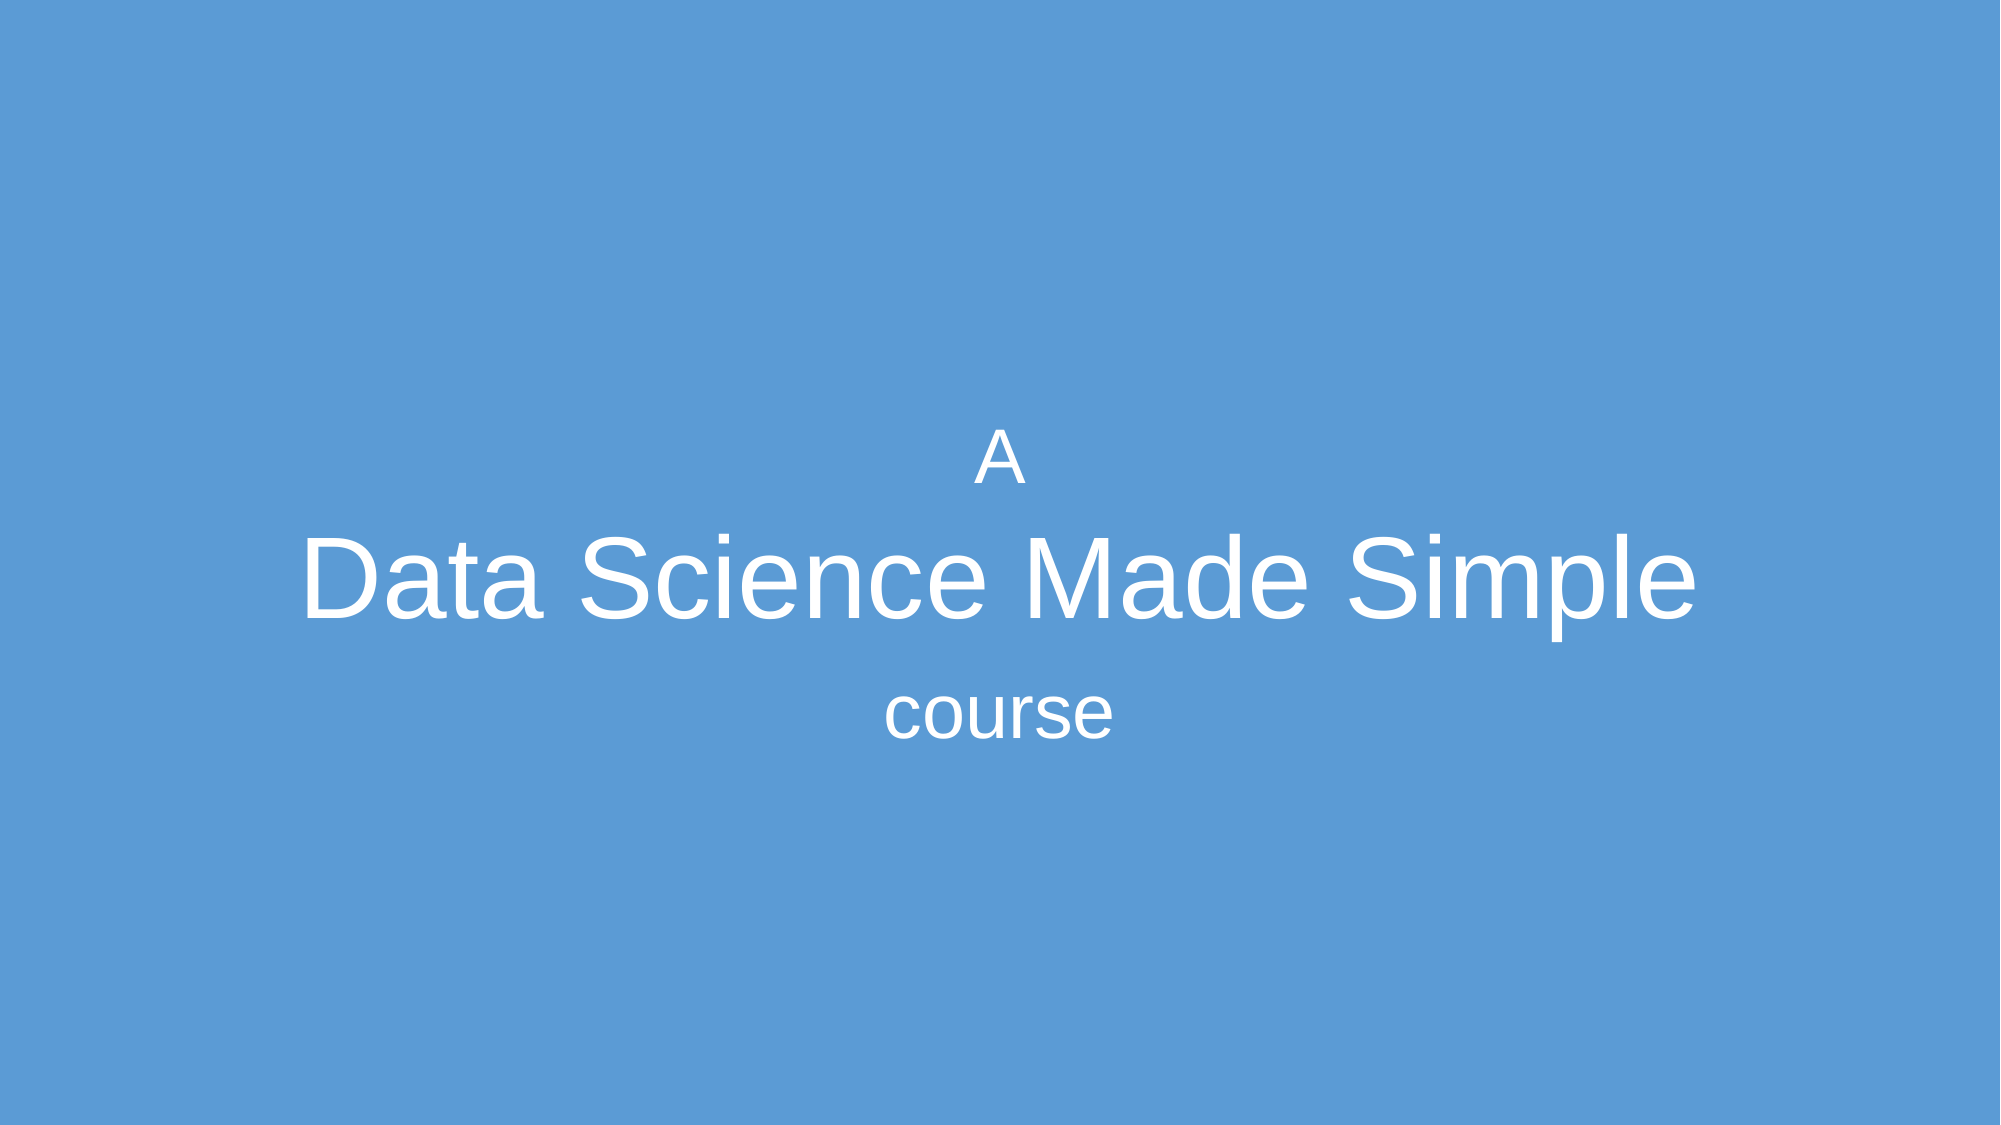

# A Data Science Made Simple course